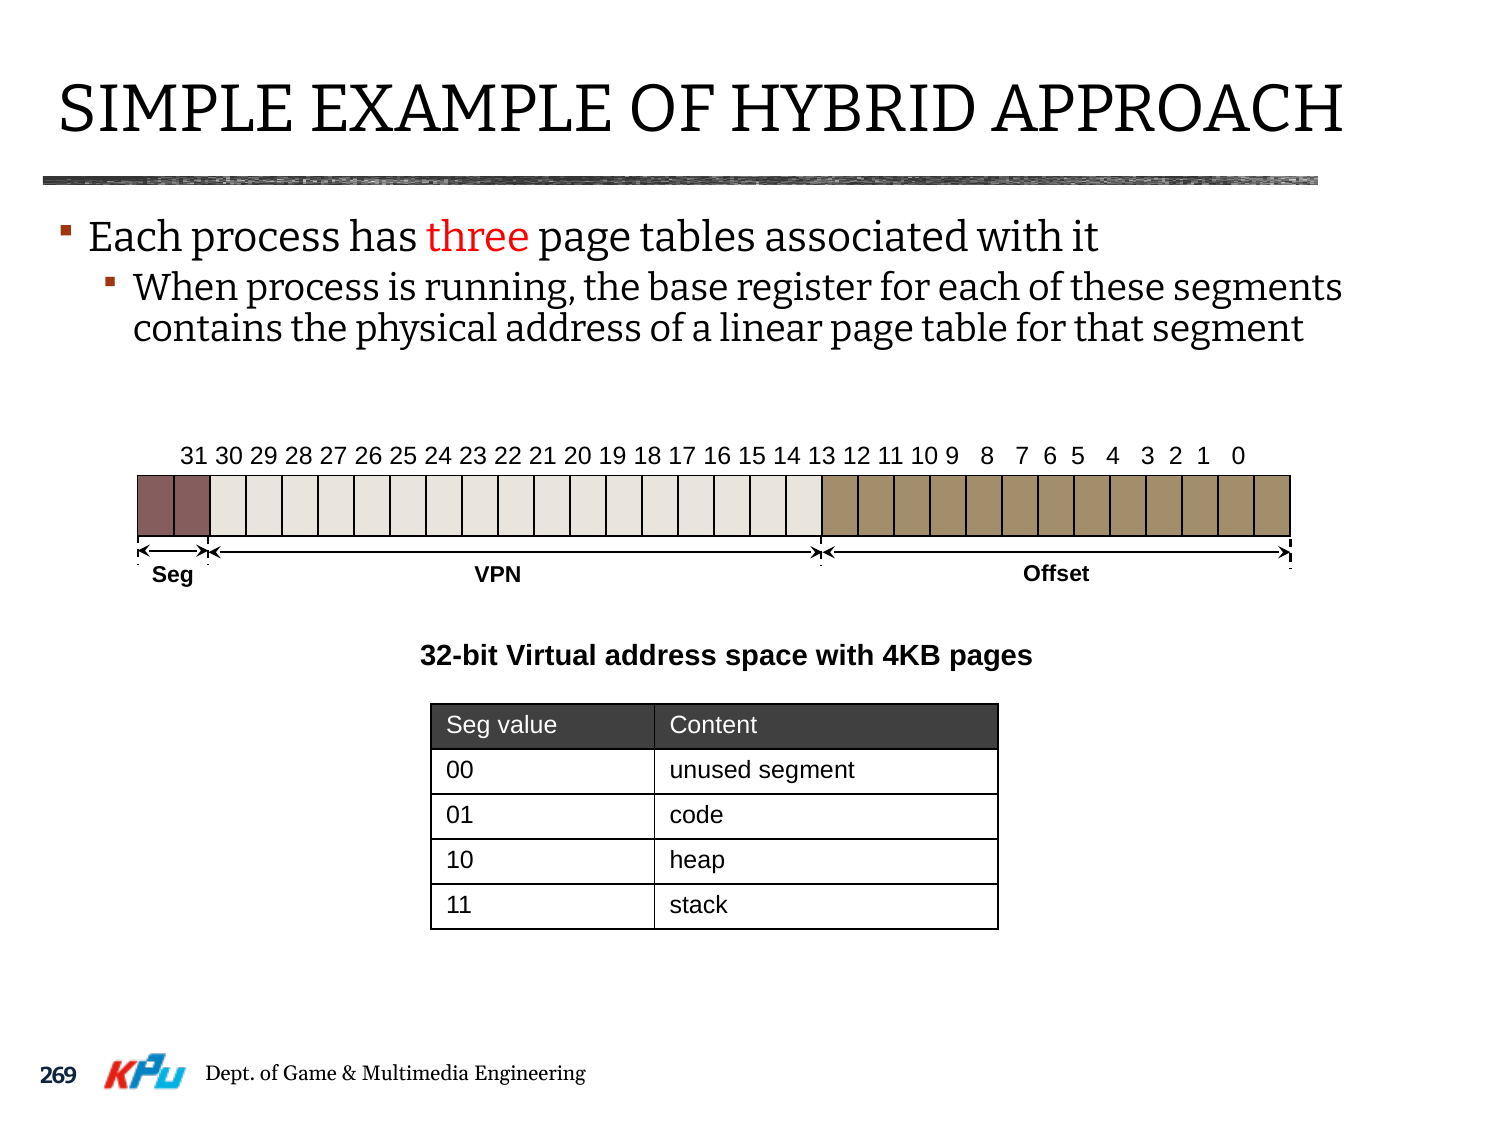

# Simple Example of Hybrid Approach
Each process has three page tables associated with it
When process is running, the base register for each of these segments contains the physical address of a linear page table for that segment

31 30 29 28 27 26 25 24 23 22 21 20 19 18 17 16 15 14 13 12 11 10 9   8   7  6  5   4   3  2  1   0
|  |  |  |  |  |  |  |  |  |  |  |  |  |  |  |  |  |  |  |  |  |  |  |  |  |  |  |  |  |  |  |  |
| --- | --- | --- | --- | --- | --- | --- | --- | --- | --- | --- | --- | --- | --- | --- | --- | --- | --- | --- | --- | --- | --- | --- | --- | --- | --- | --- | --- | --- | --- | --- | --- |
Offset
Seg
VPN
32-bit Virtual address space with 4KB pages
| Seg value | Content |
| --- | --- |
| 00 | unused segment |
| 01 | code |
| 10 | heap |
| 11 | stack |
Dept. of Game & Multimedia Engineering
269